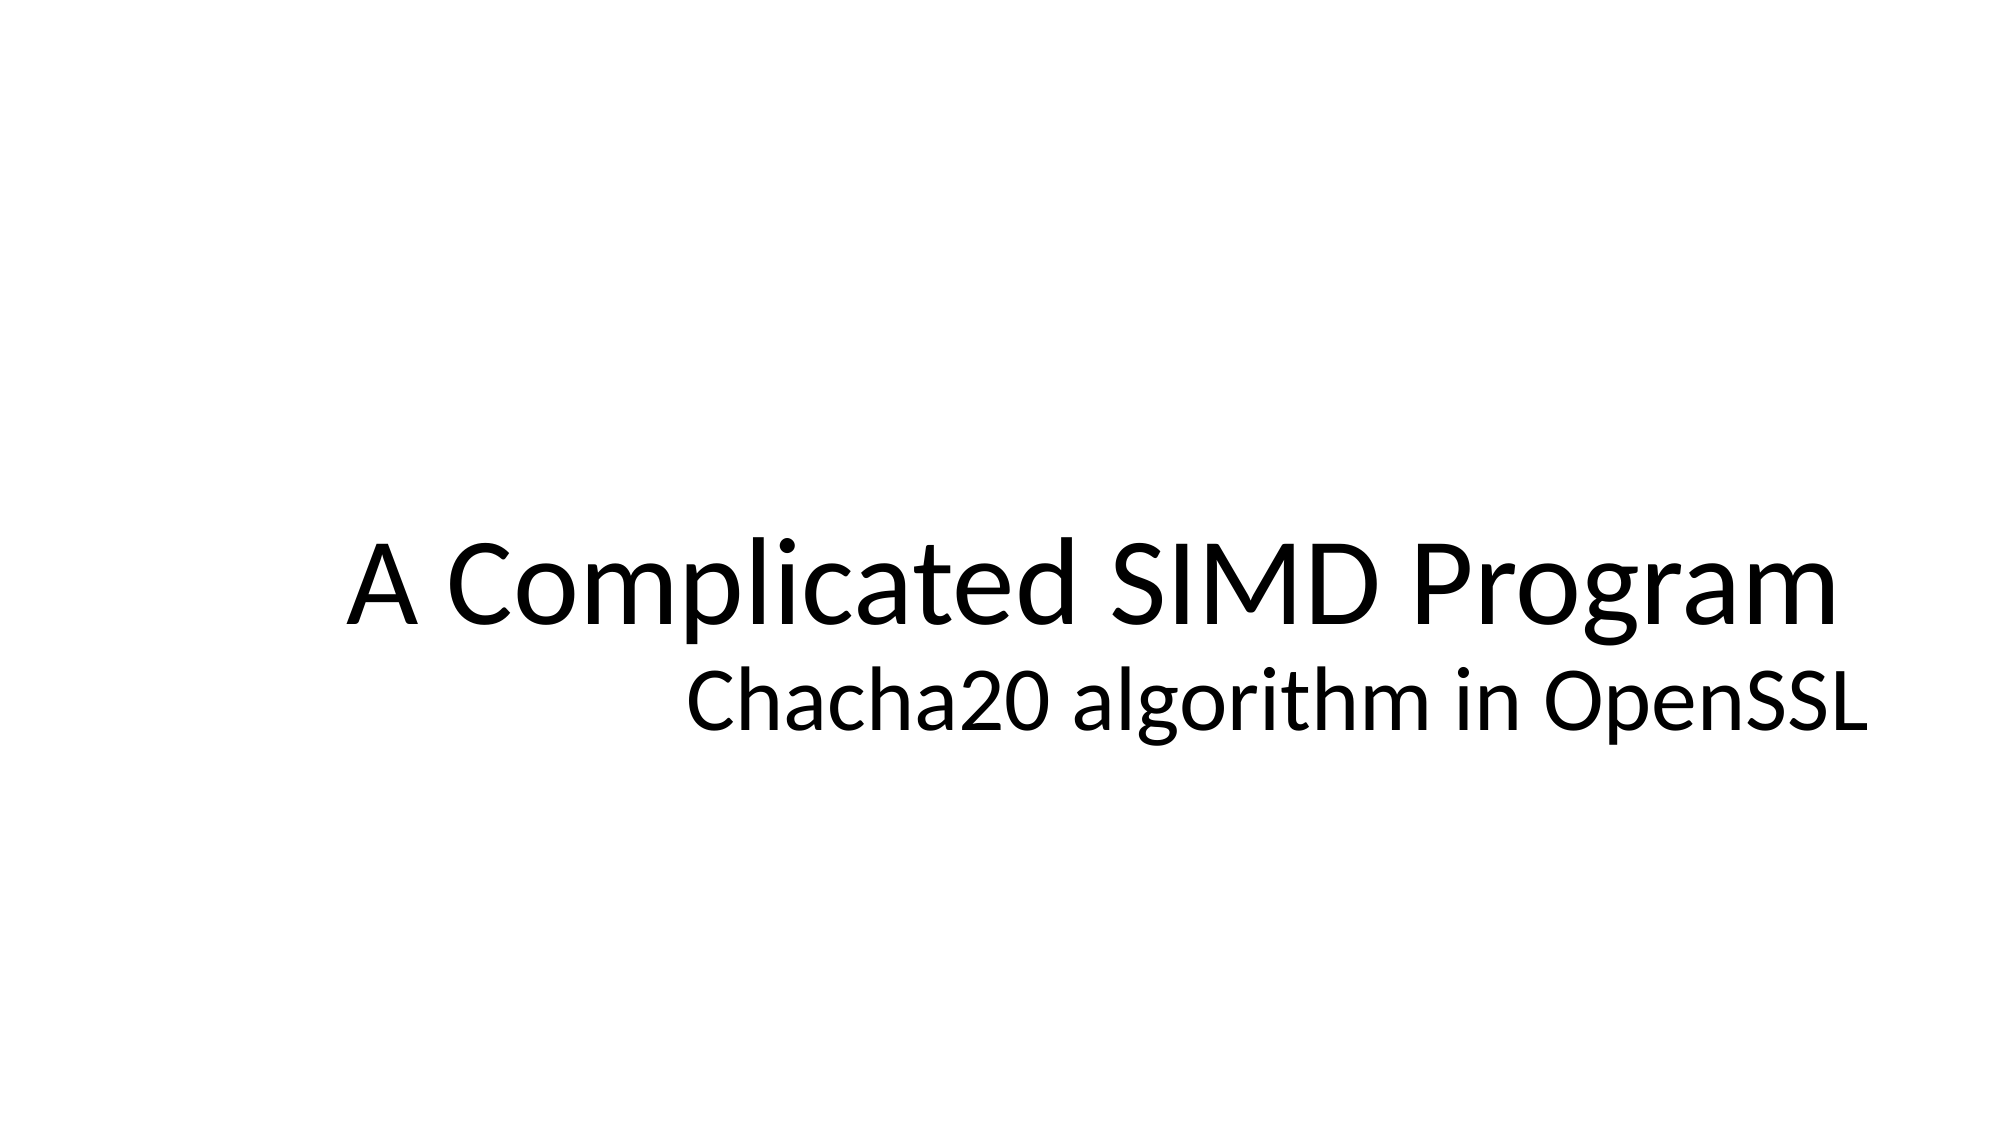

# A Complicated SIMD Program Chacha20 algorithm in OpenSSL